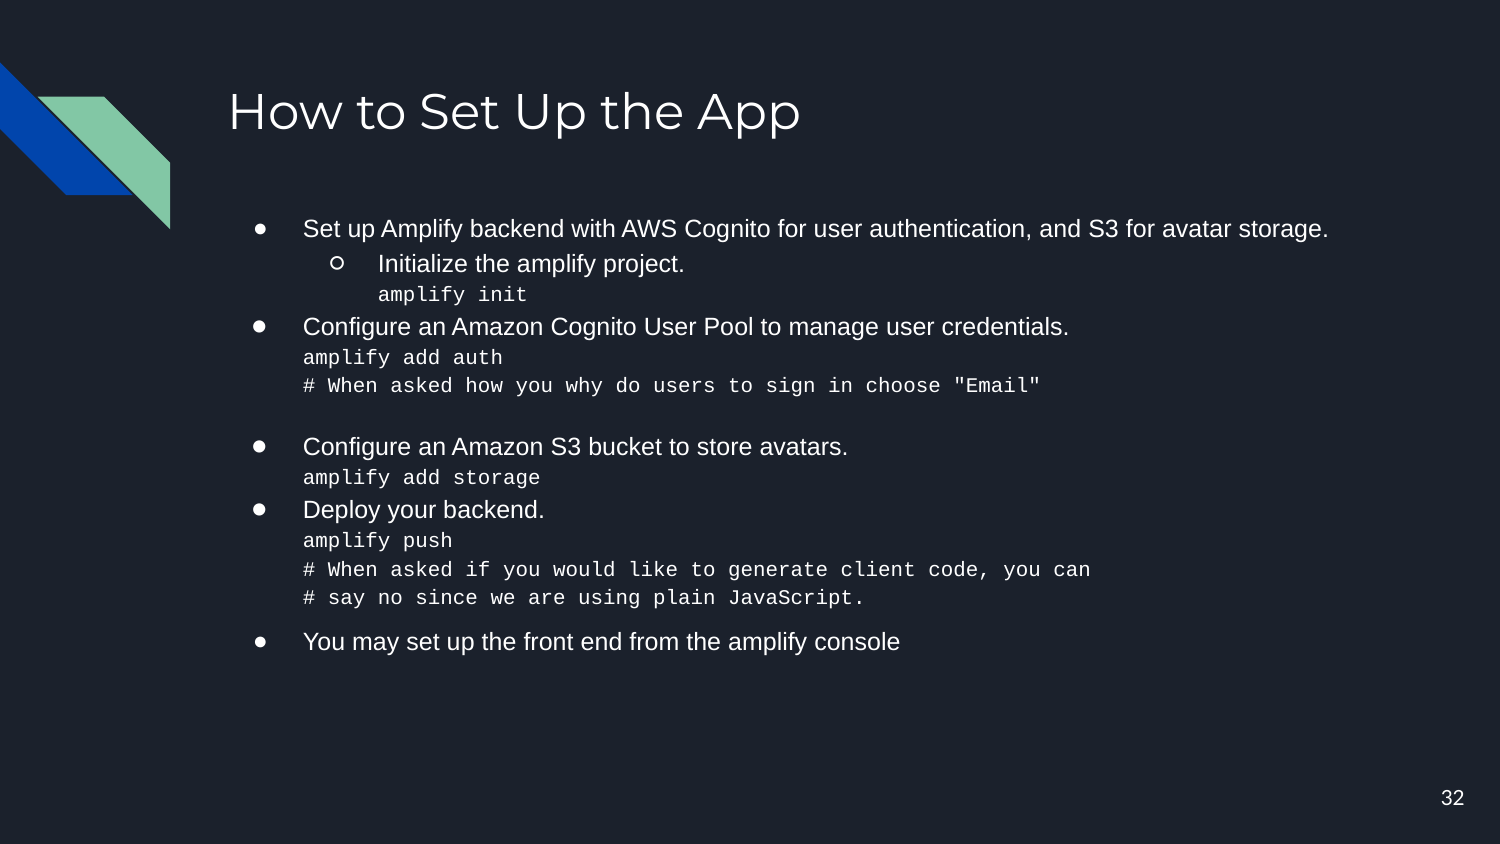

# How to Set Up the App
Set up Amplify backend with AWS Cognito for user authentication, and S3 for avatar storage.
Initialize the amplify project.
amplify init
Configure an Amazon Cognito User Pool to manage user credentials.
amplify add auth
# When asked how you why do users to sign in choose "Email"

Configure an Amazon S3 bucket to store avatars.
amplify add storage
Deploy your backend.
amplify push
# When asked if you would like to generate client code, you can
# say no since we are using plain JavaScript.
You may set up the front end from the amplify console
32